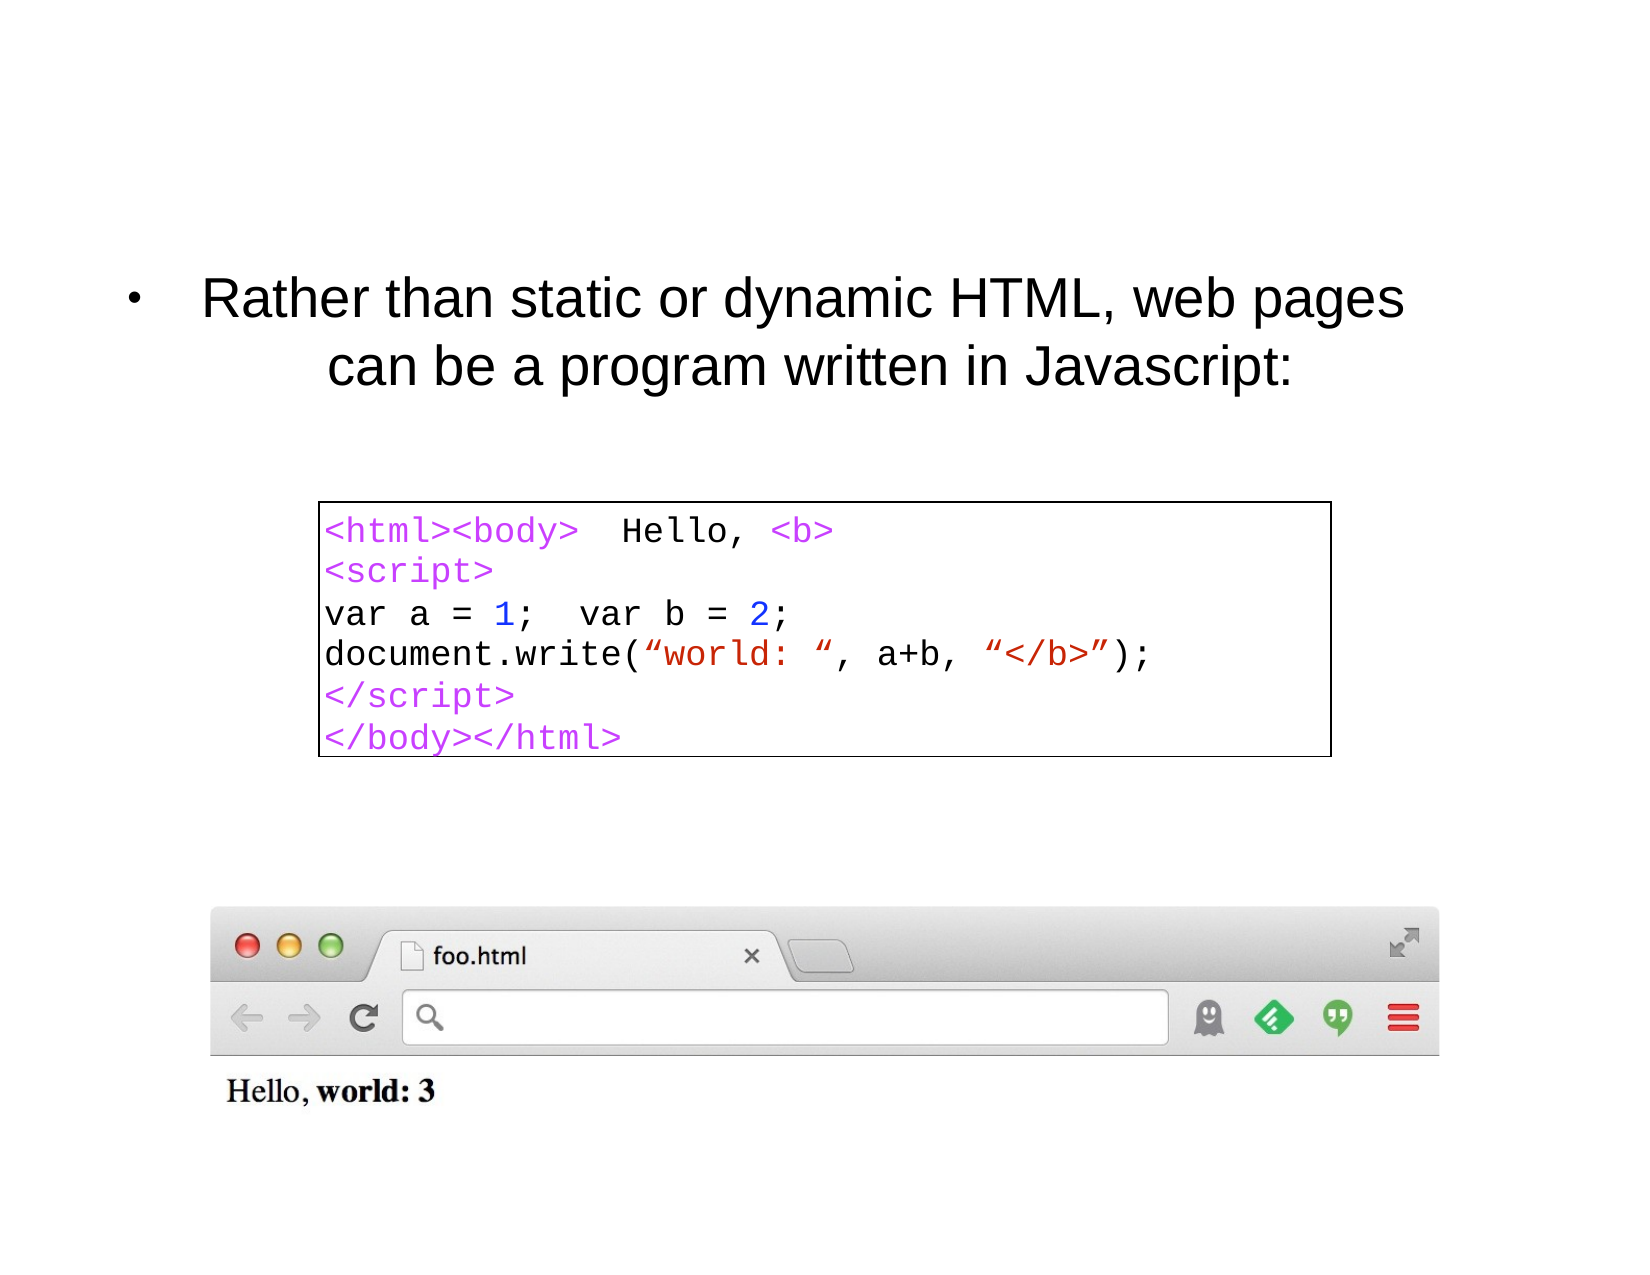

# Rather than static or dynamic HTML, web pages  can be a program written in Javascript:
•
<html><body>  Hello, <b>
<script>
var a = 1;  var b = 2;
document.write(“world: “, a+b, “</b>”);
</script>
</body></html>